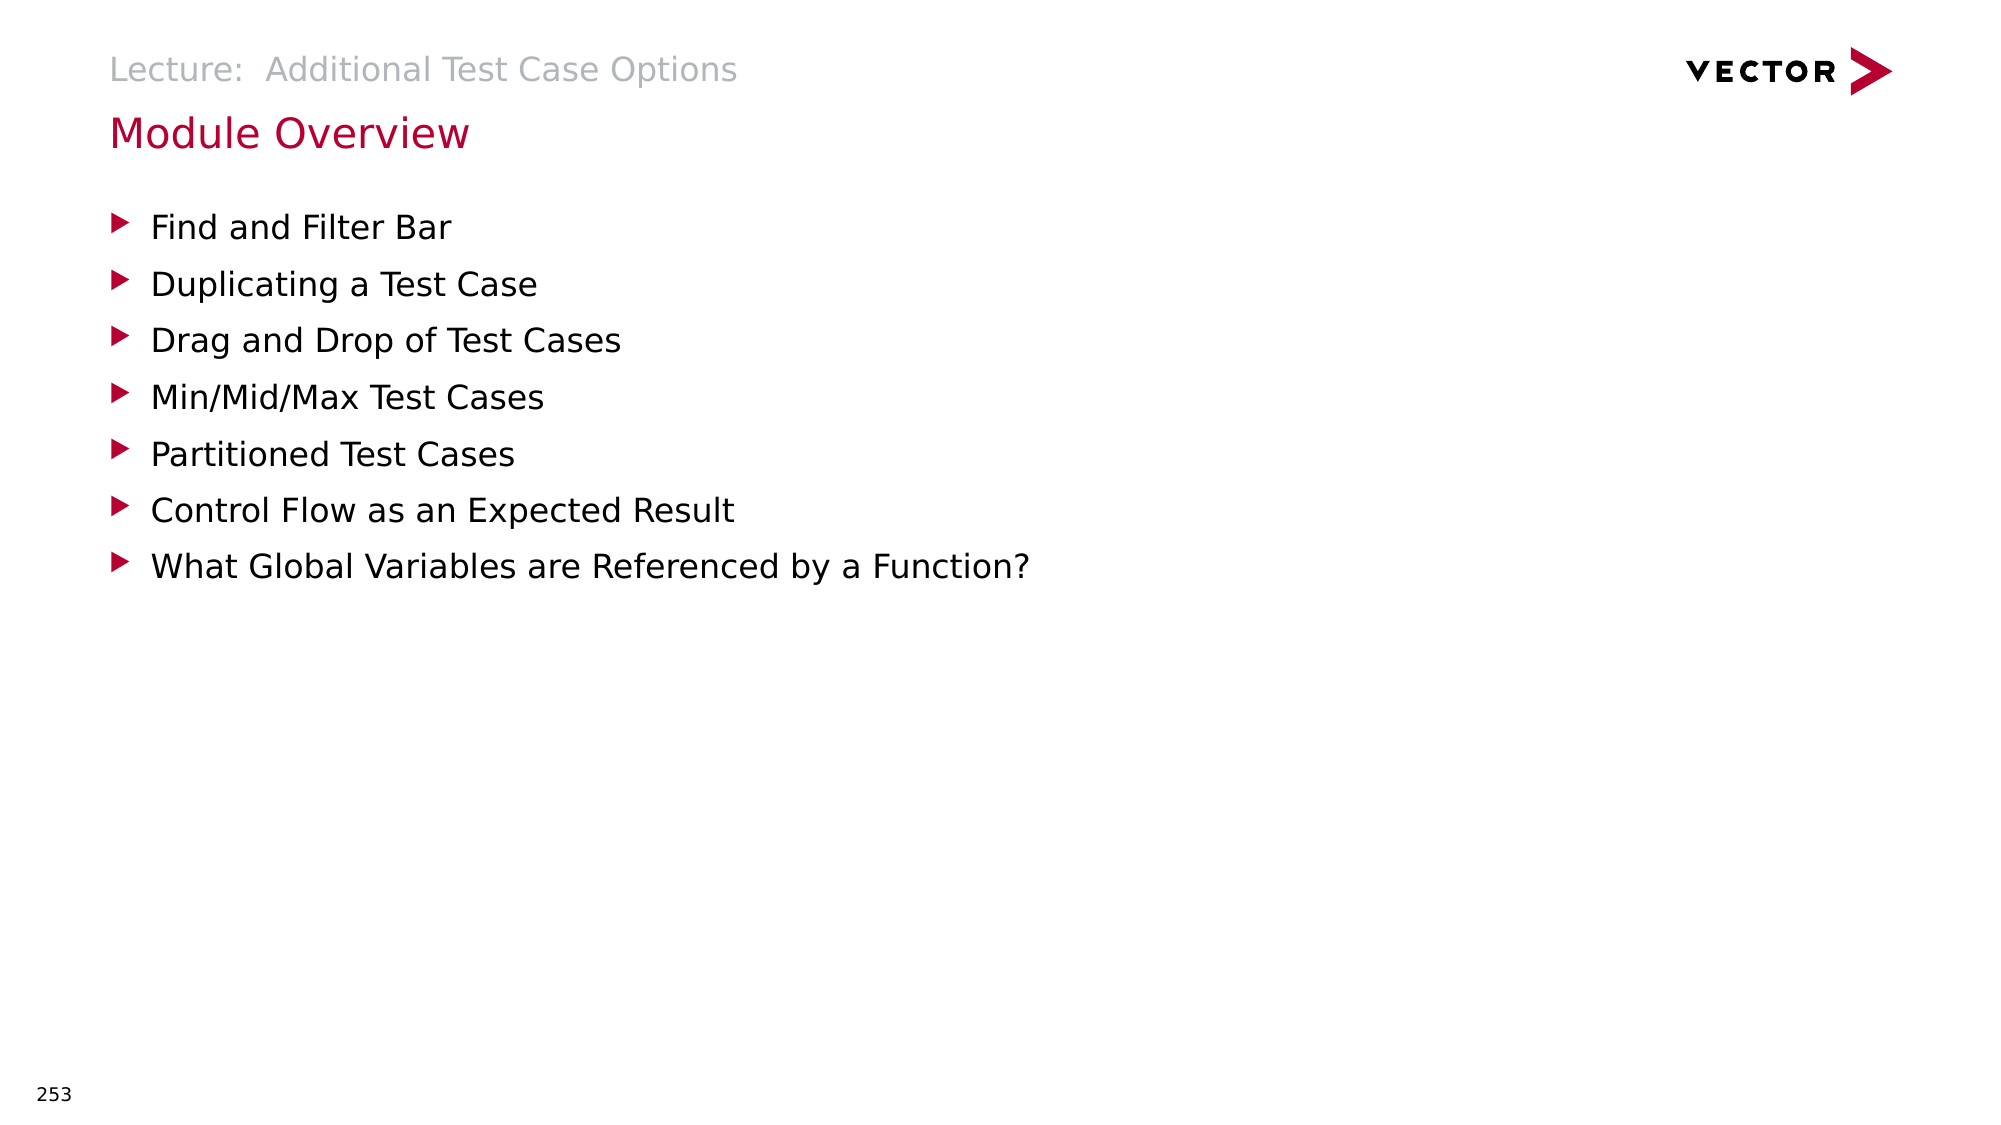

# Lecture:  Additional Test Case Options
Module Overview
Find and Filter Bar
Duplicating a Test Case
Drag and Drop of Test Cases
Min/Mid/Max Test Cases
Partitioned Test Cases
Control Flow as an Expected Result
What Global Variables are Referenced by a Function?